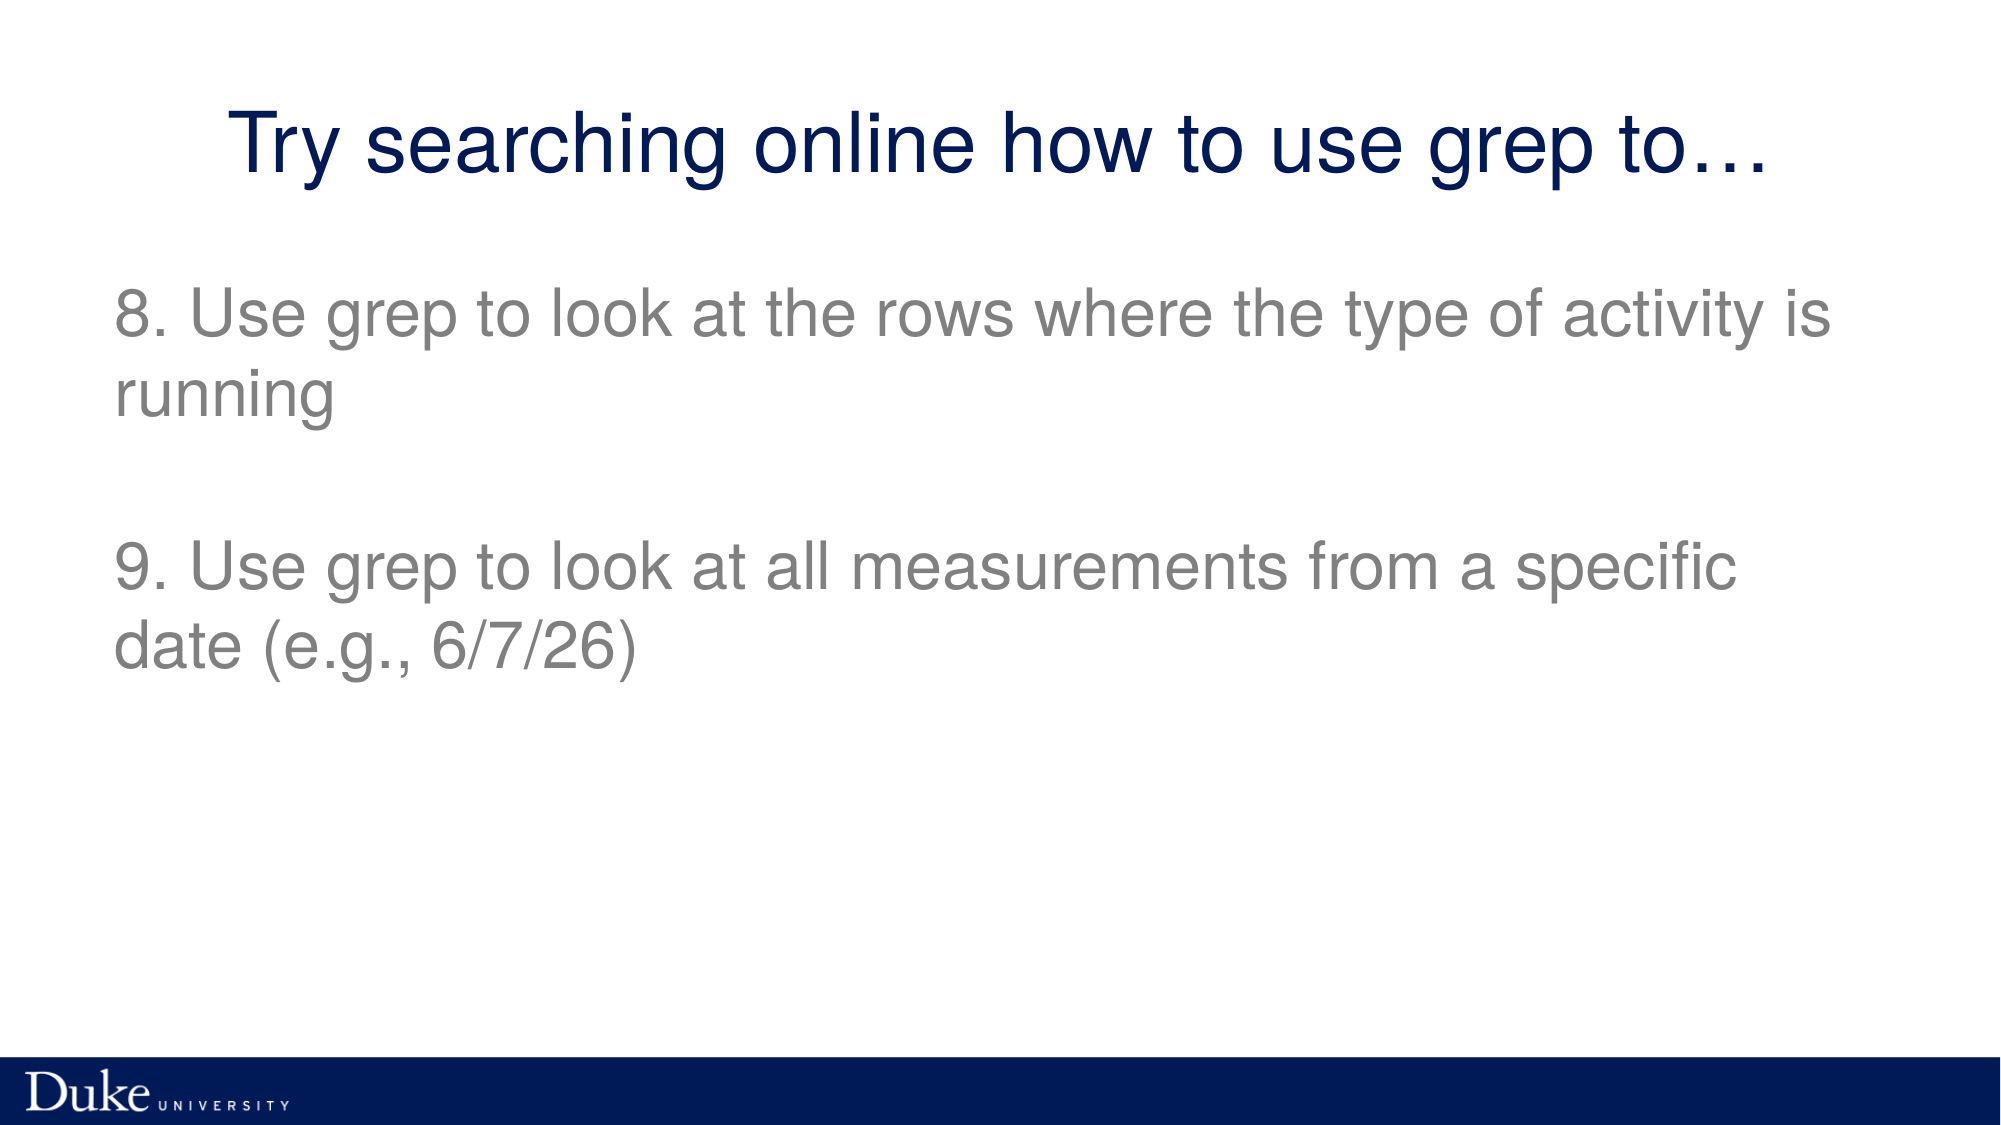

# Try searching online how to use grep to…
8. Use grep to look at the rows where the type of activity is running

9. Use grep to look at all measurements from a specific date (e.g., 6/7/26)